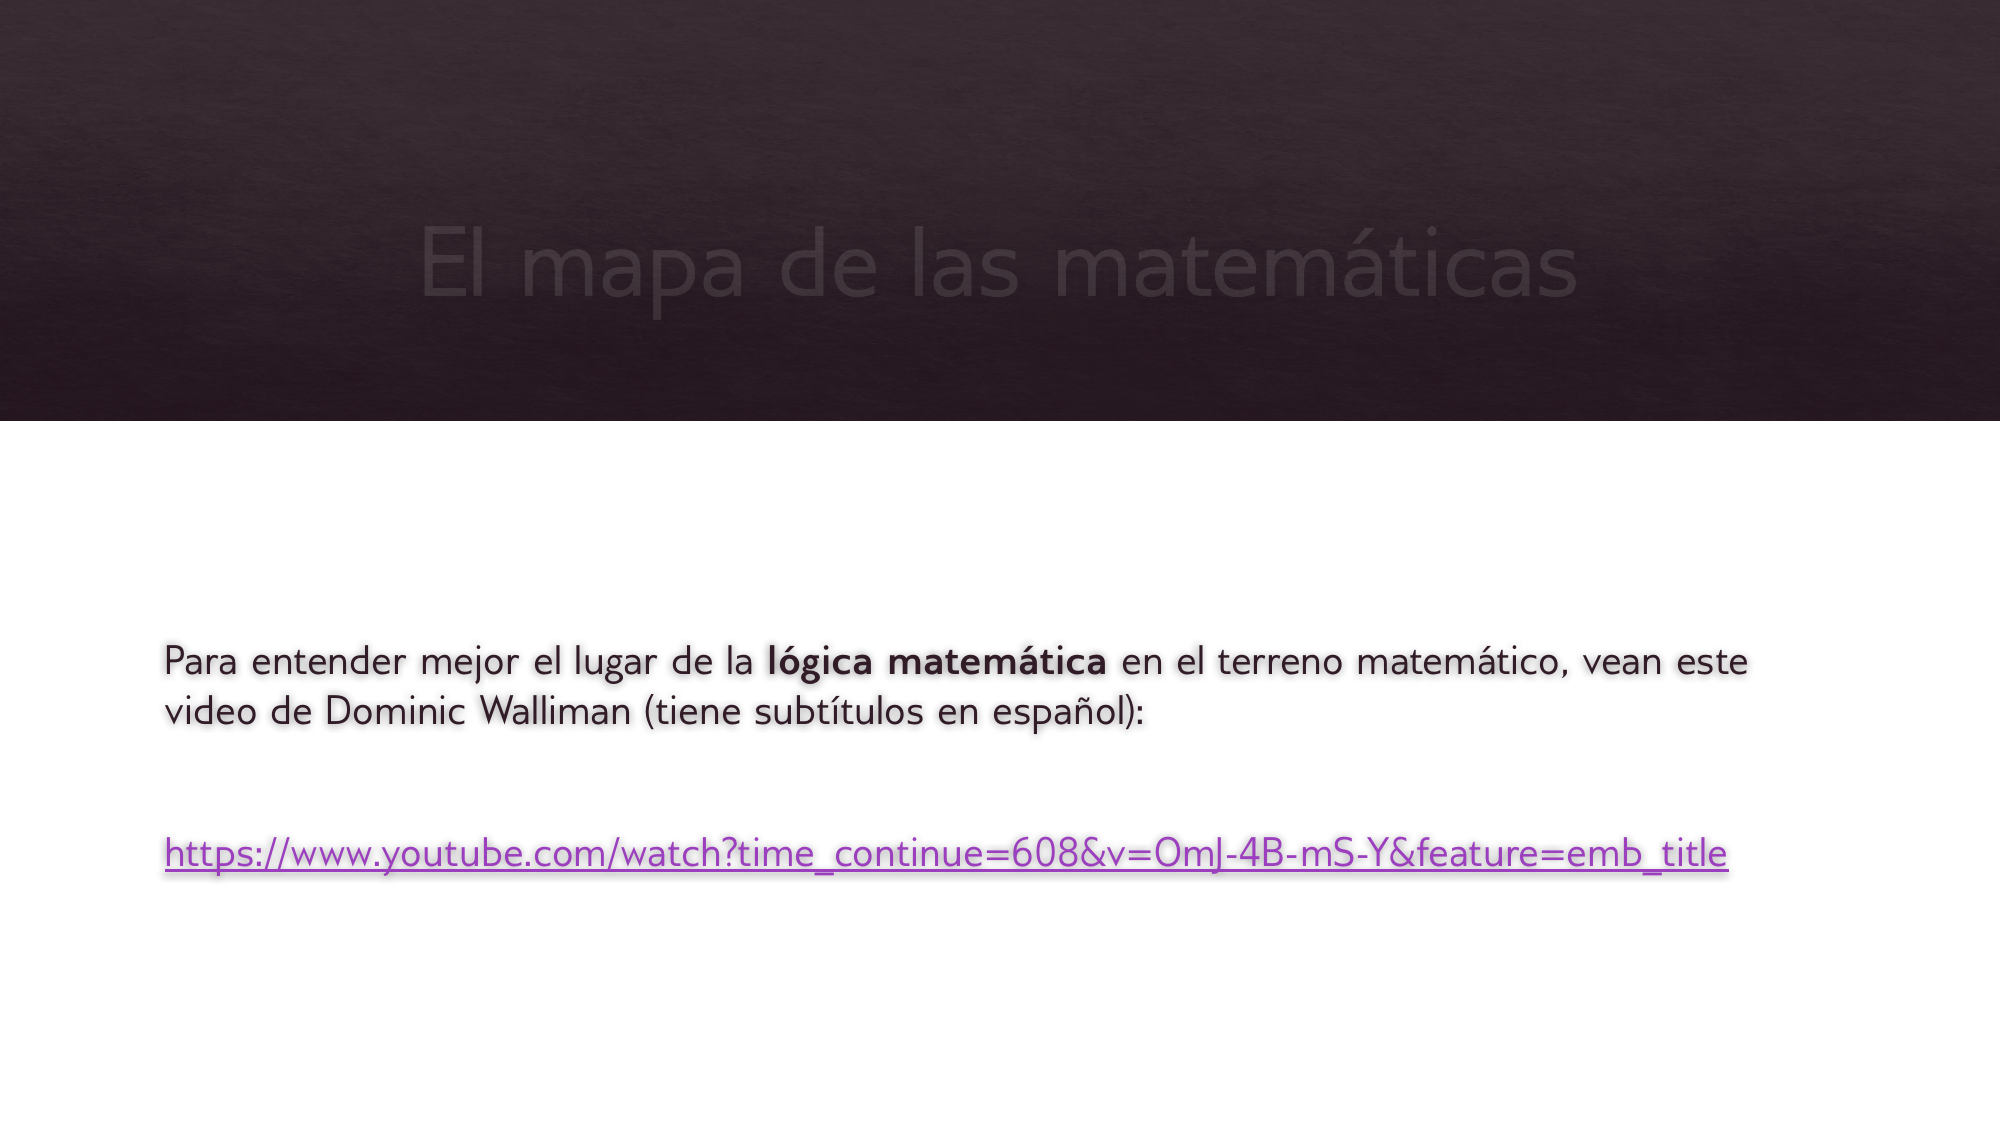

# El mapa de las matemáticas
Para entender mejor el lugar de la lógica matemática en el terreno matemático, vean este video de Dominic Walliman (tiene subtítulos en español):

https://www.youtube.com/watch?time_continue=608&v=OmJ-4B-mS-Y&feature=emb_title